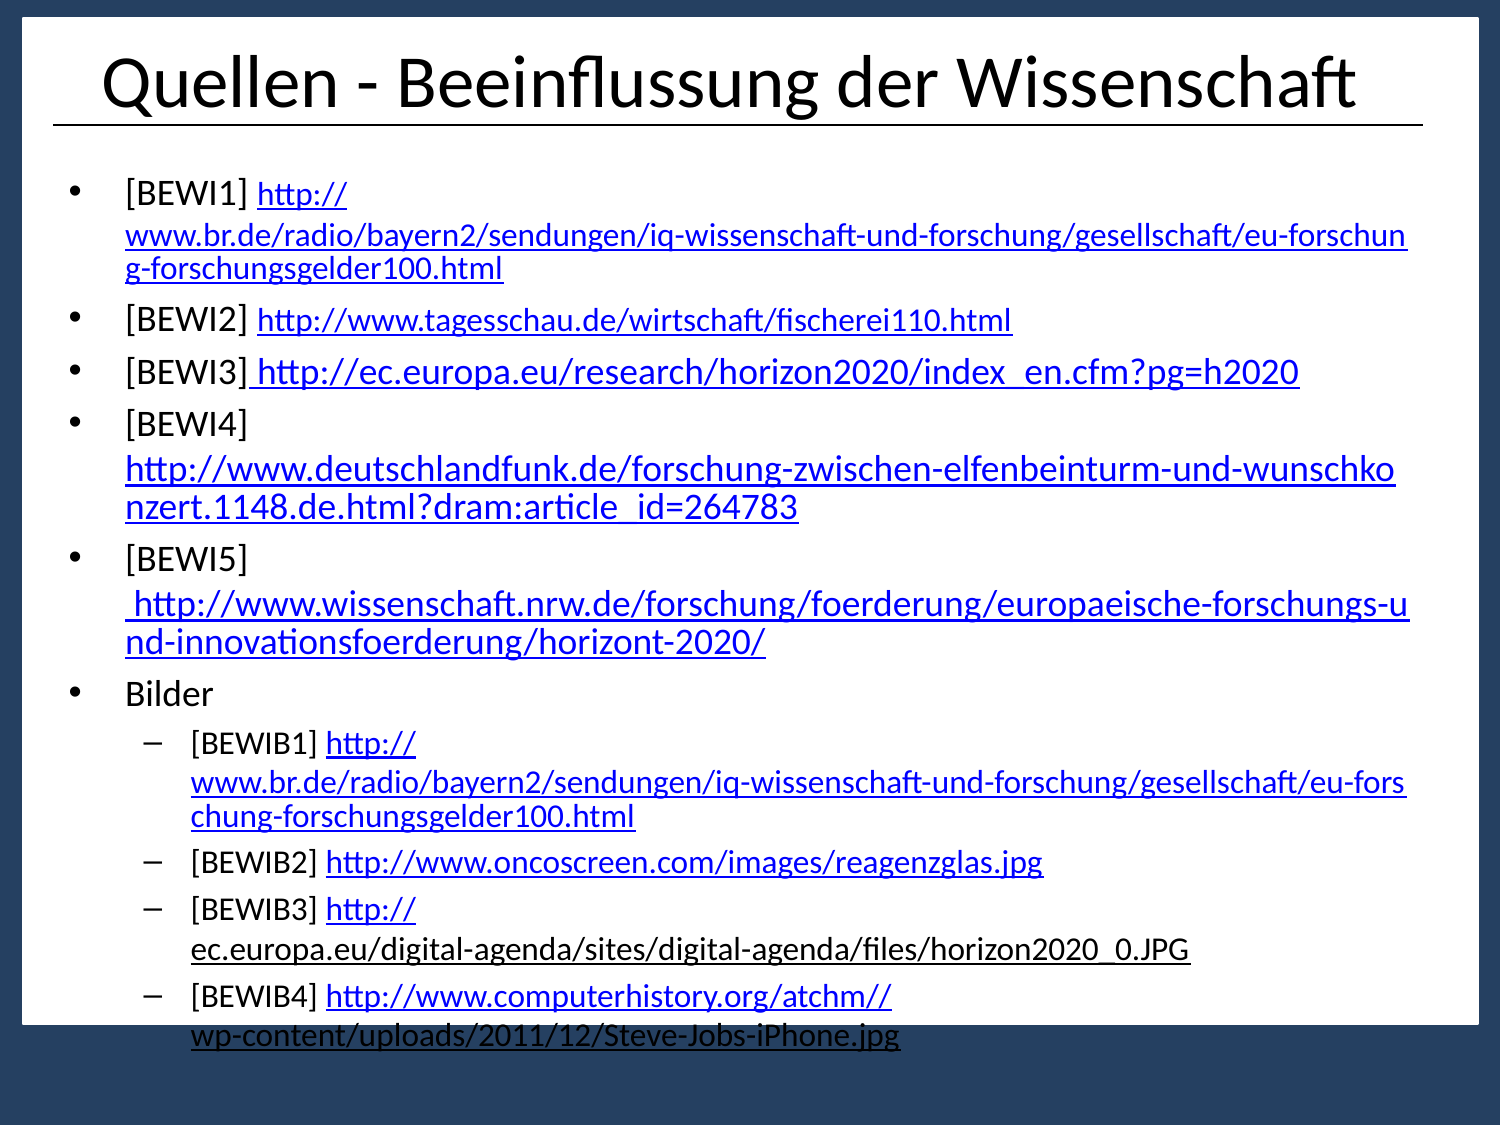

# Quellen - Beeinflussung der Wissenschaft
[BEWI1] http://www.br.de/radio/bayern2/sendungen/iq-wissenschaft-und-forschung/gesellschaft/eu-forschung-forschungsgelder100.html
[BEWI2] http://www.tagesschau.de/wirtschaft/fischerei110.html
[BEWI3] http://ec.europa.eu/research/horizon2020/index_en.cfm?pg=h2020
[BEWI4] http://www.deutschlandfunk.de/forschung-zwischen-elfenbeinturm-und-wunschkonzert.1148.de.html?dram:article_id=264783
[BEWI5] http://www.wissenschaft.nrw.de/forschung/foerderung/europaeische-forschungs-und-innovationsfoerderung/horizont-2020/
Bilder
[BEWIB1] http://www.br.de/radio/bayern2/sendungen/iq-wissenschaft-und-forschung/gesellschaft/eu-forschung-forschungsgelder100.html
[BEWIB2] http://www.oncoscreen.com/images/reagenzglas.jpg
[BEWIB3] http://ec.europa.eu/digital-agenda/sites/digital-agenda/files/horizon2020_0.JPG
[BEWIB4] http://www.computerhistory.org/atchm//wp-content/uploads/2011/12/Steve-Jobs-iPhone.jpg